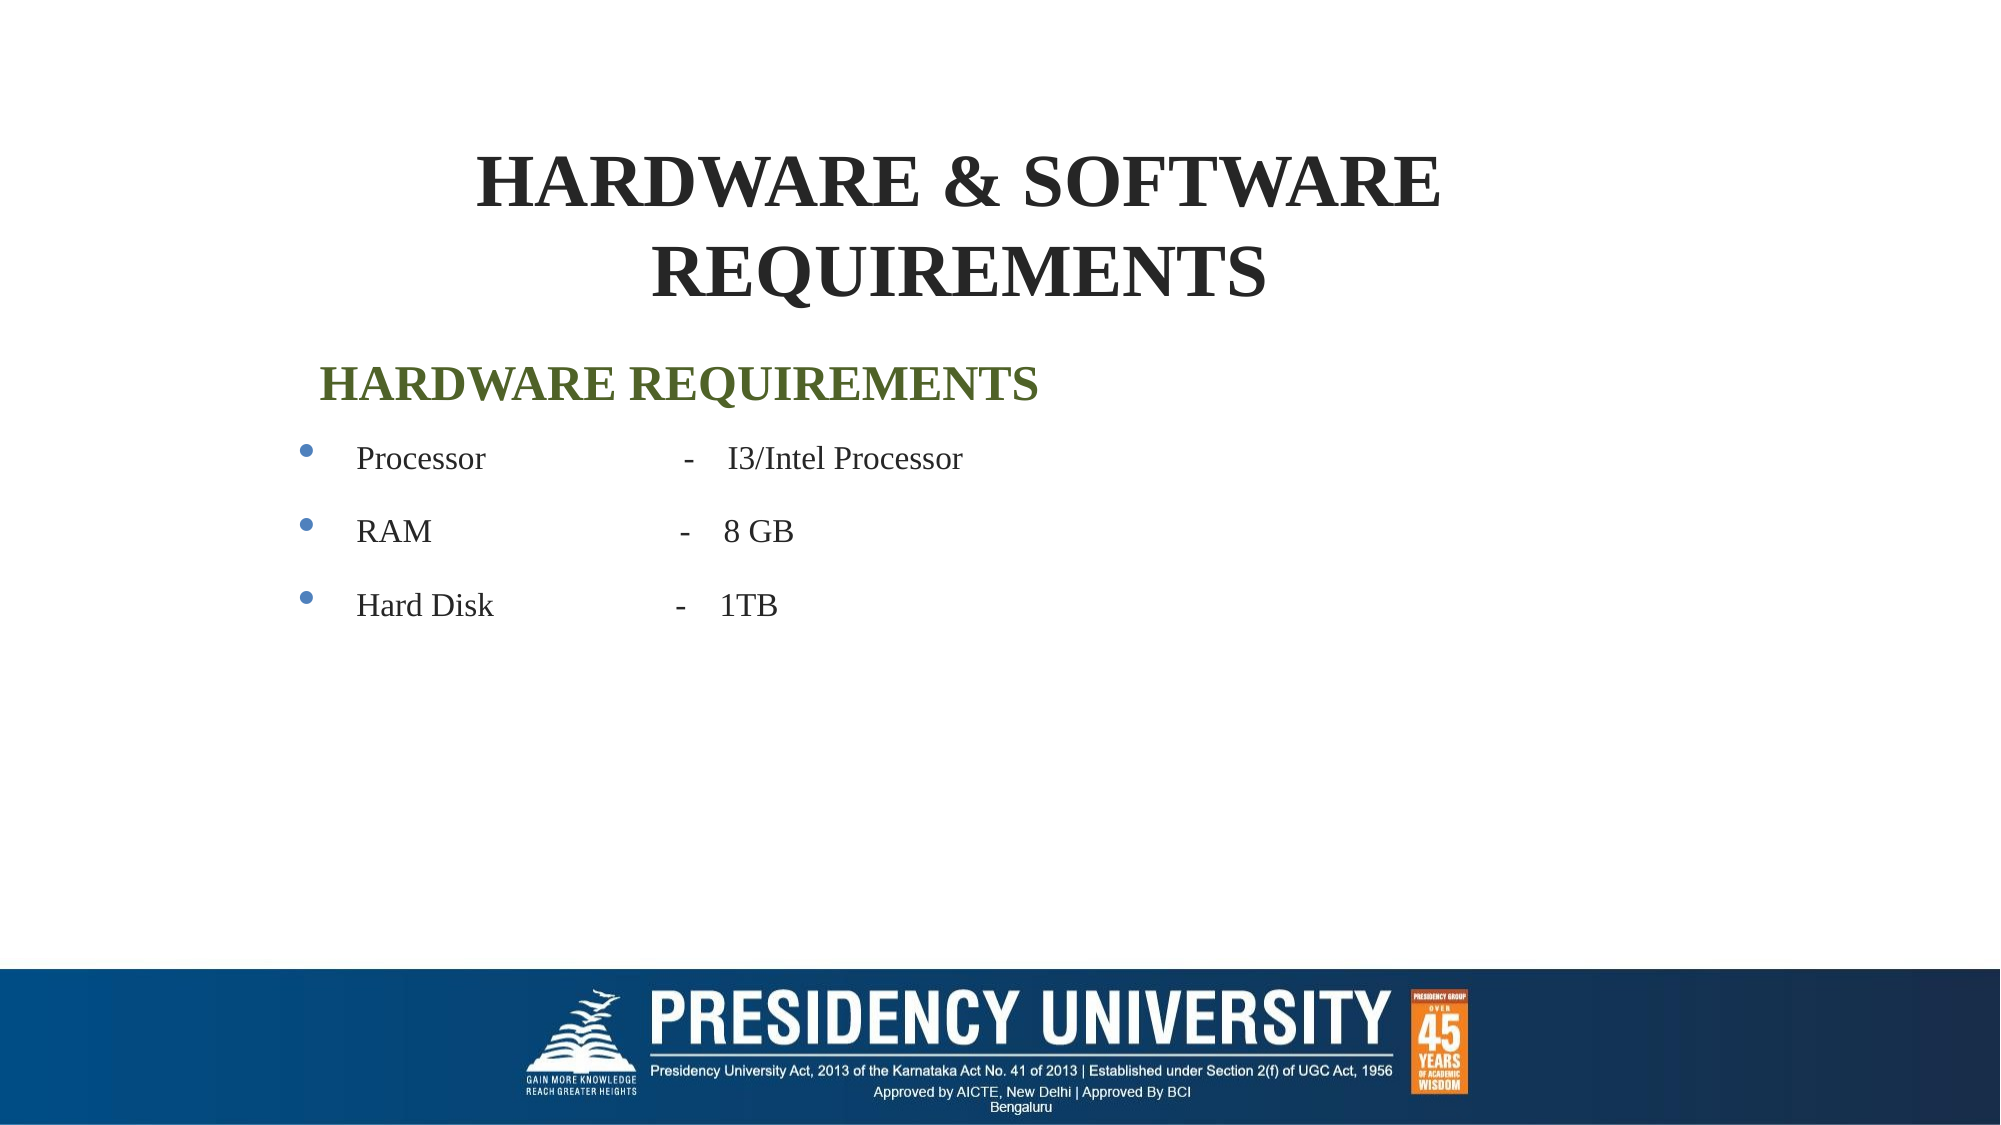

HARDWARE & SOFTWARE REQUIREMENTS
HARDWARE REQUIREMENTS
Processor                        -    I3/Intel Processor
RAM                              -    8 GB
Hard Disk                      -    1TB